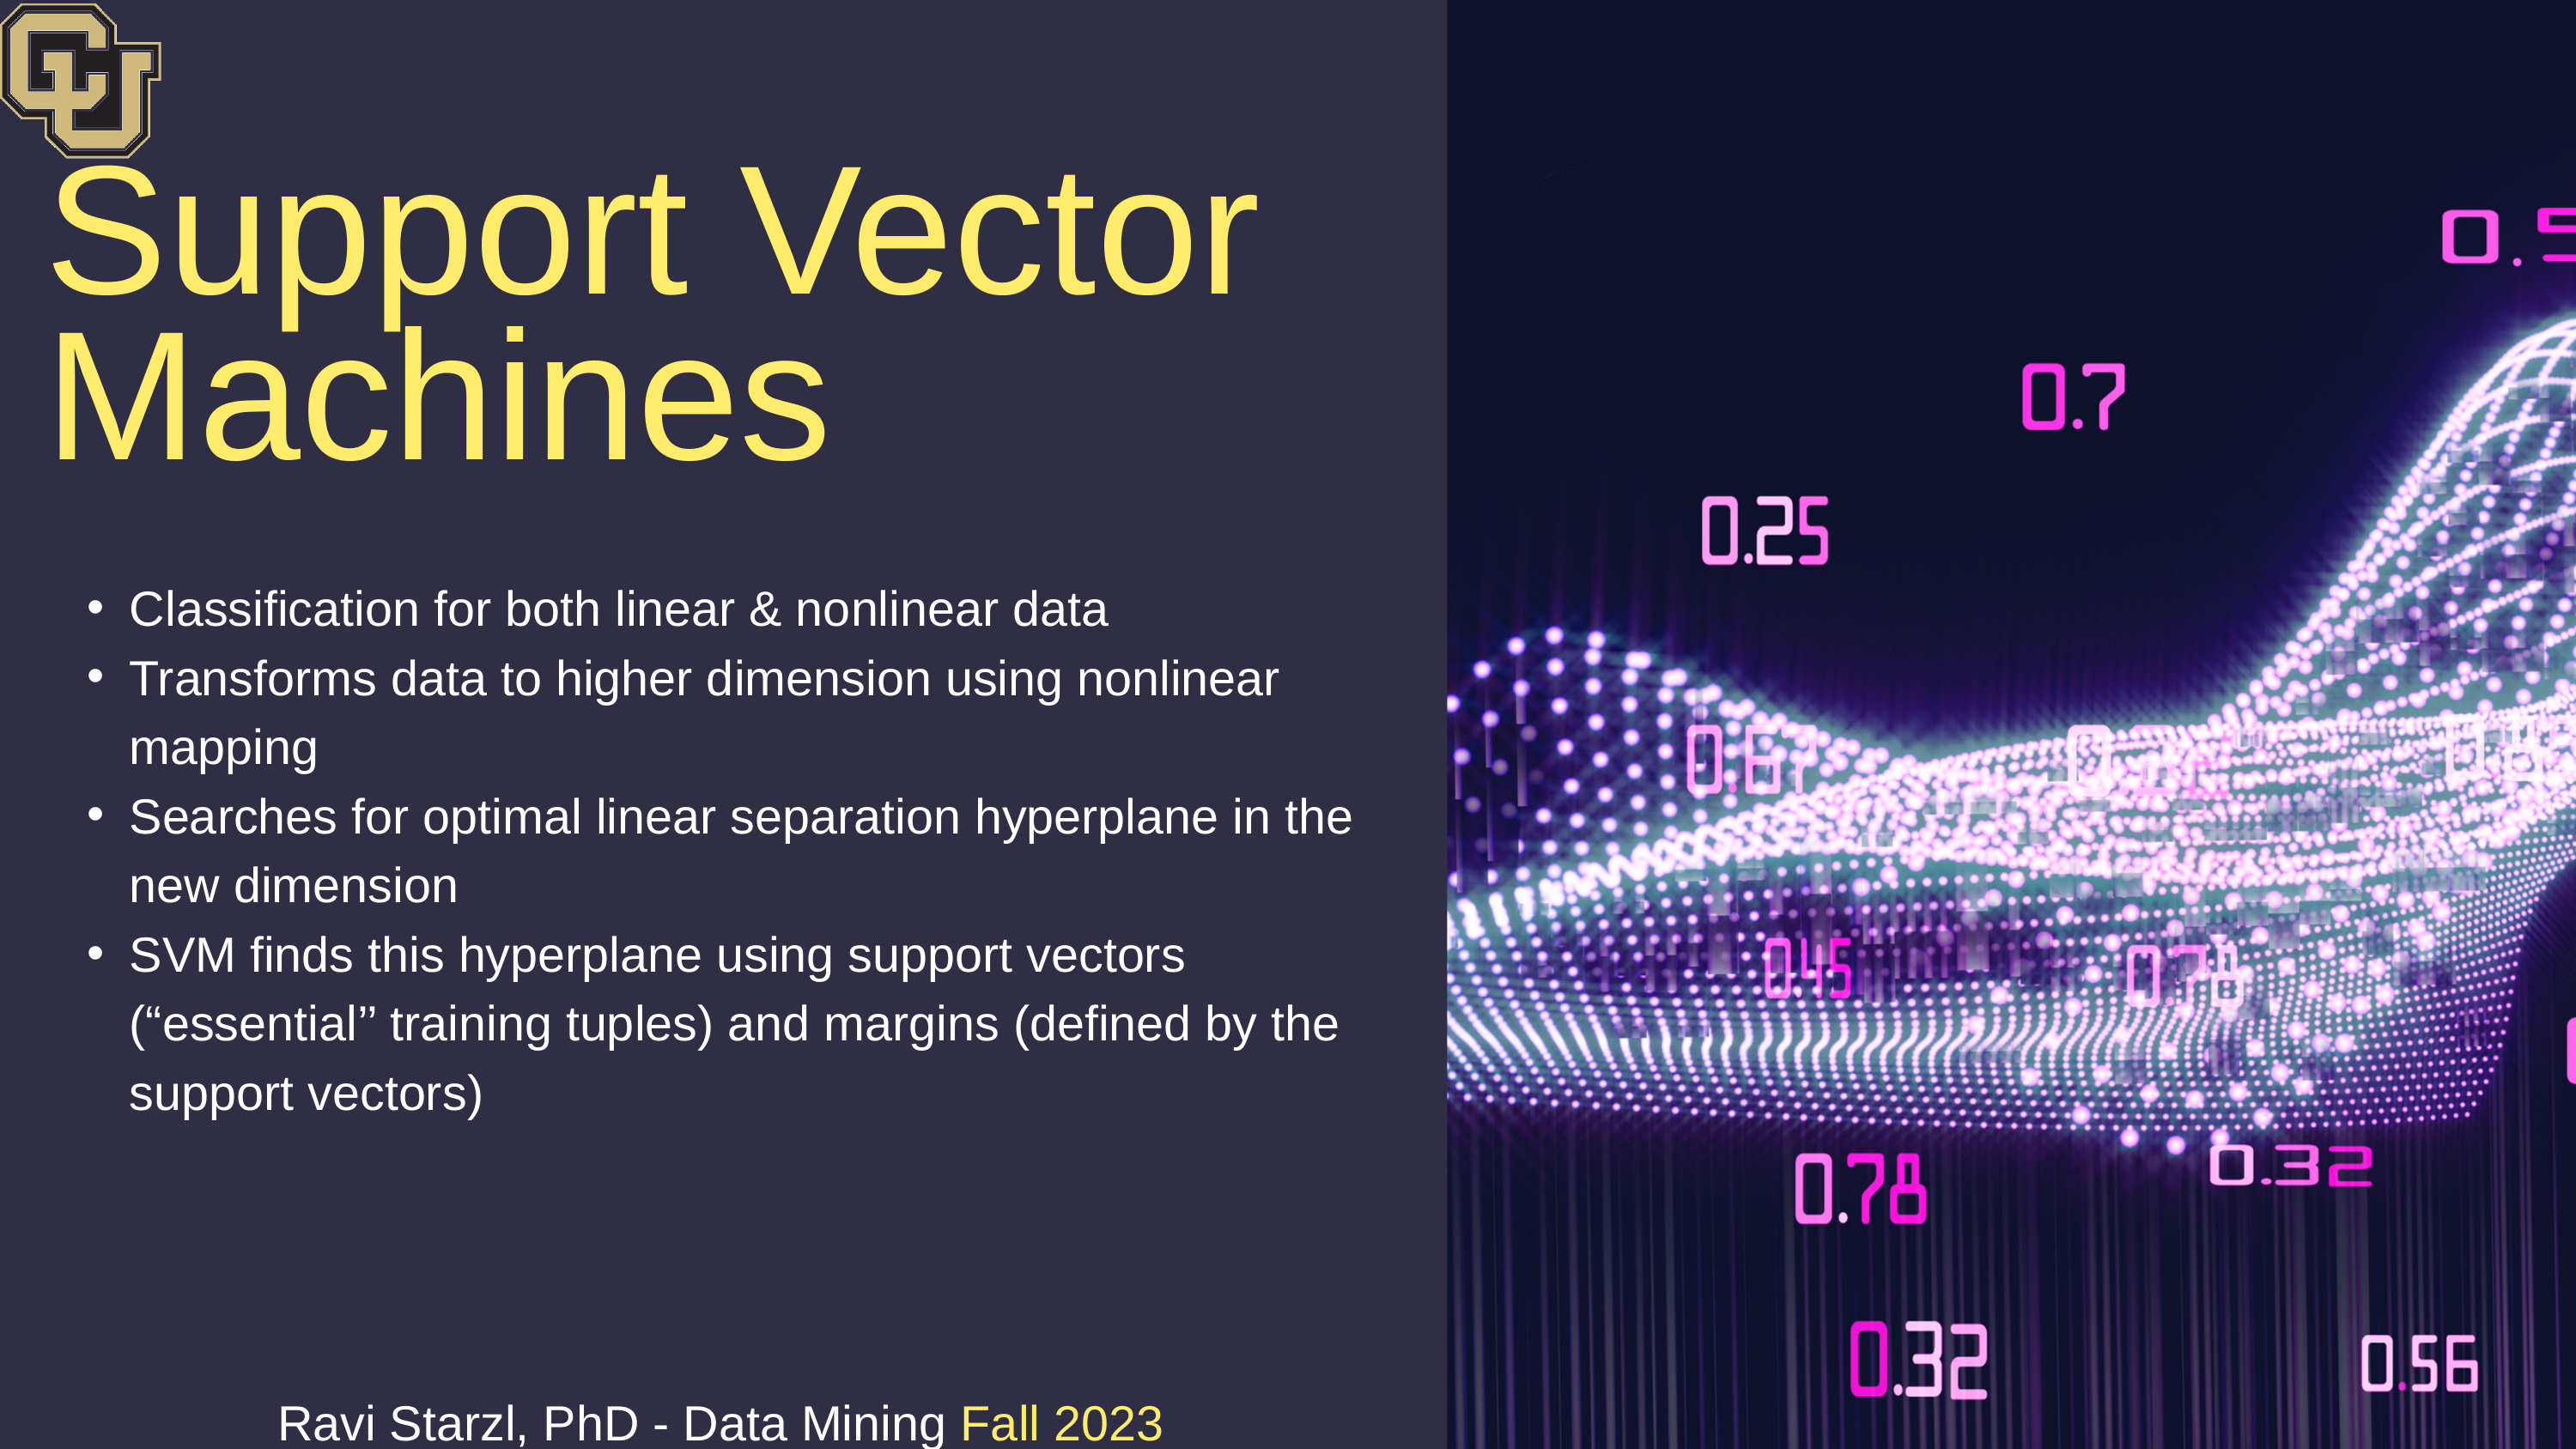

Support Vector Machines
Classification for both linear & nonlinear data
Transforms data to higher dimension using nonlinear mapping
Searches for optimal linear separation hyperplane in the new dimension
SVM finds this hyperplane using support vectors (“essential’’ training tuples) and margins (defined by the support vectors)
Ravi Starzl, PhD - Data Mining Fall 2023